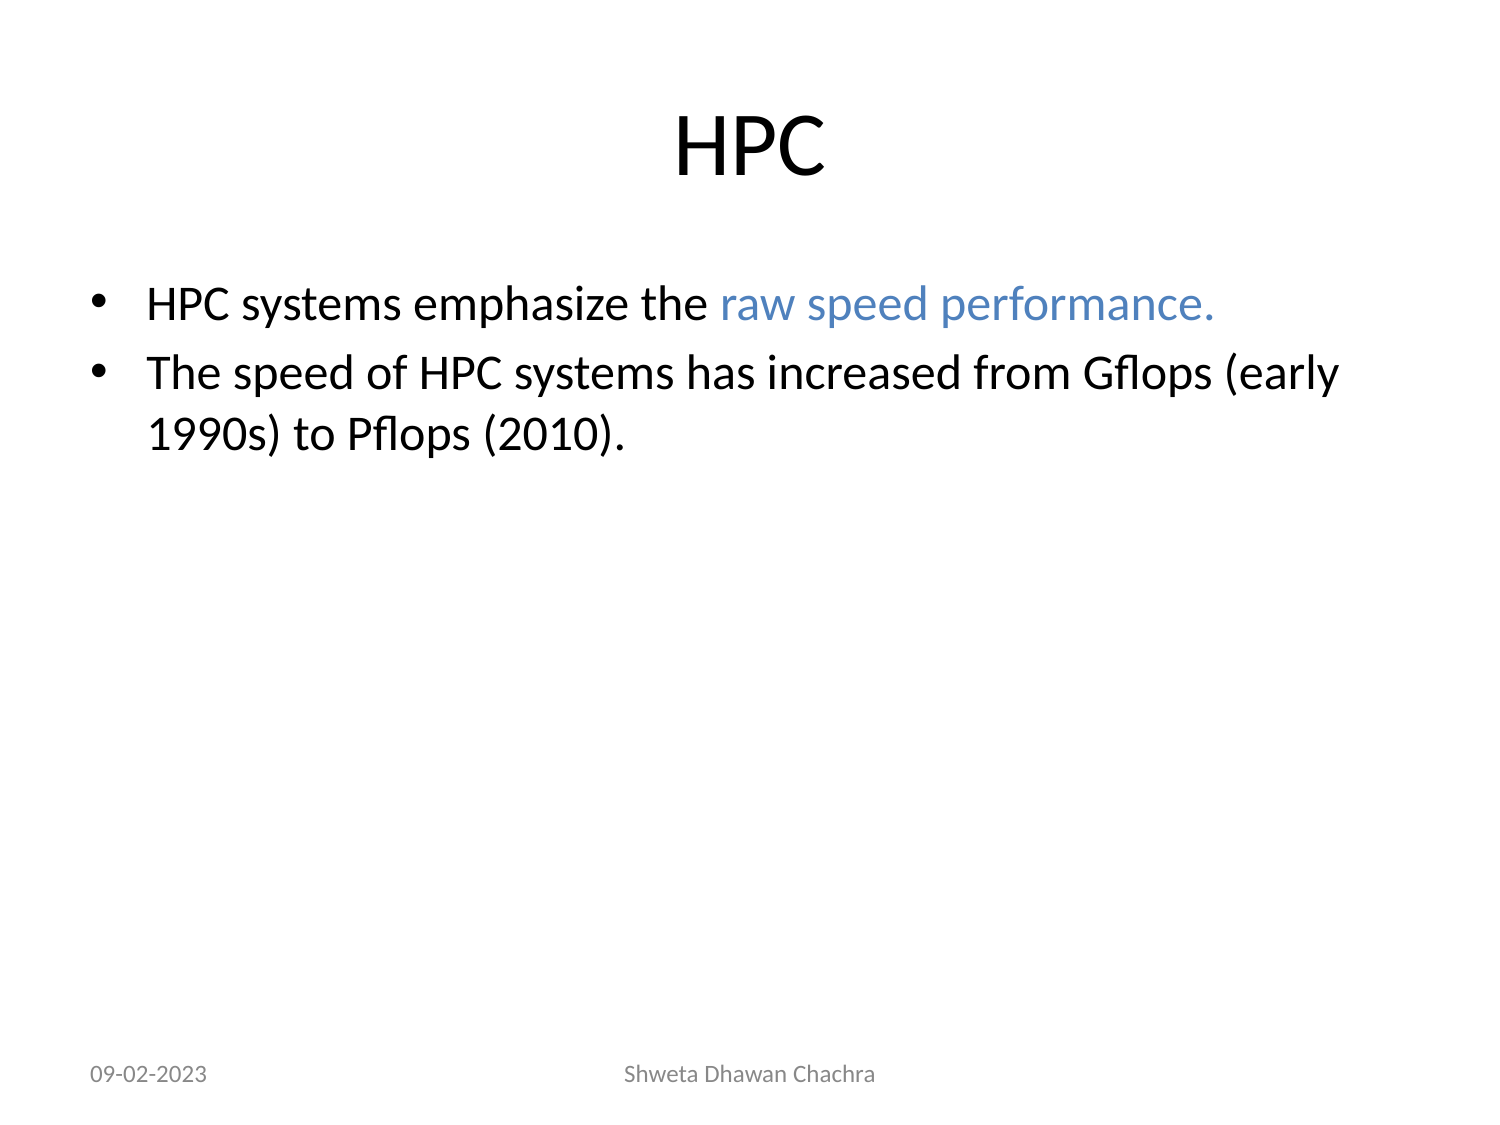

# HPC
HPC systems emphasize the raw speed performance.
The speed of HPC systems has increased from Gflops (early 1990s) to Pflops (2010).
09-02-2023
Shweta Dhawan Chachra